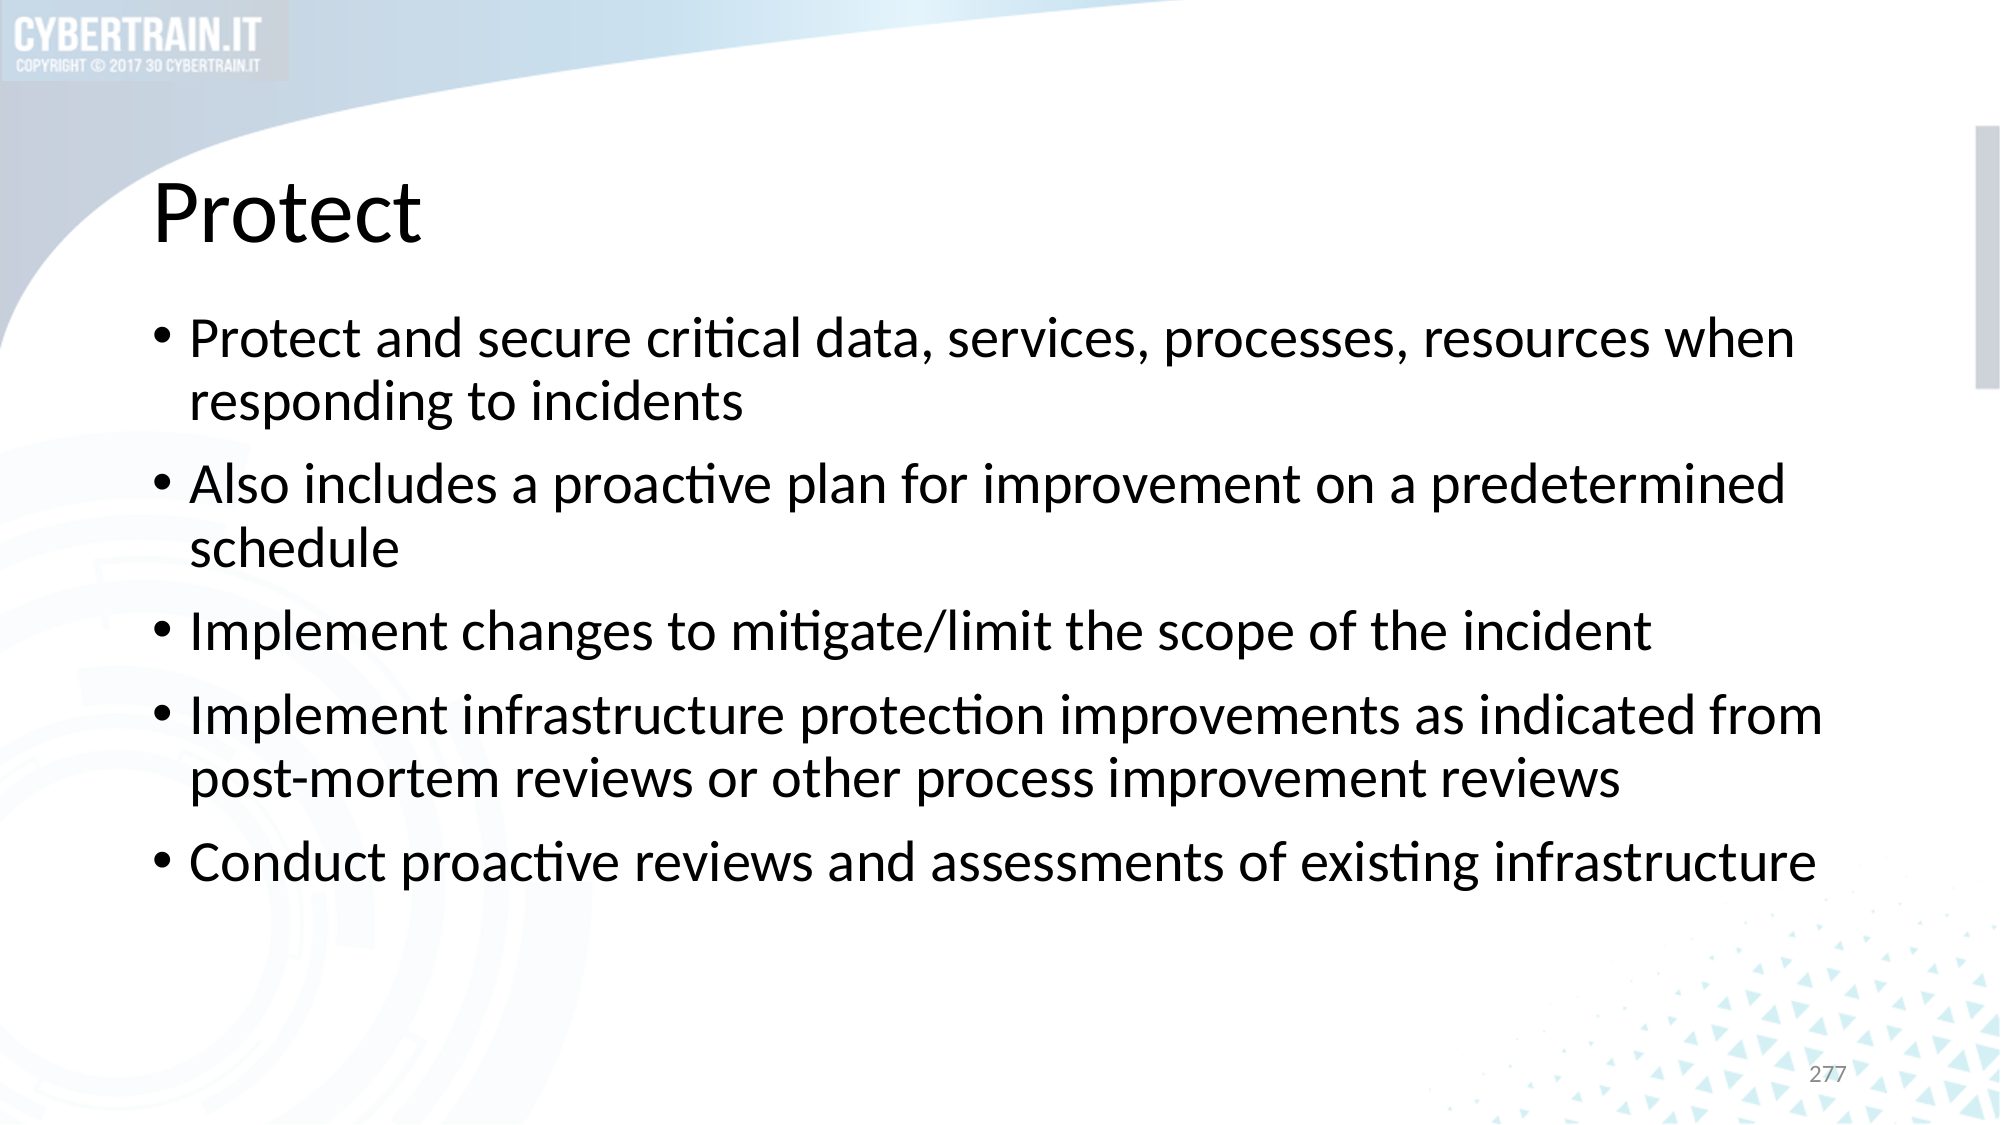

# Protect
Protect and secure critical data, services, processes, resources when responding to incidents
Also includes a proactive plan for improvement on a predetermined schedule
Implement changes to mitigate/limit the scope of the incident
Implement infrastructure protection improvements as indicated from post-mortem reviews or other process improvement reviews
Conduct proactive reviews and assessments of existing infrastructure

277